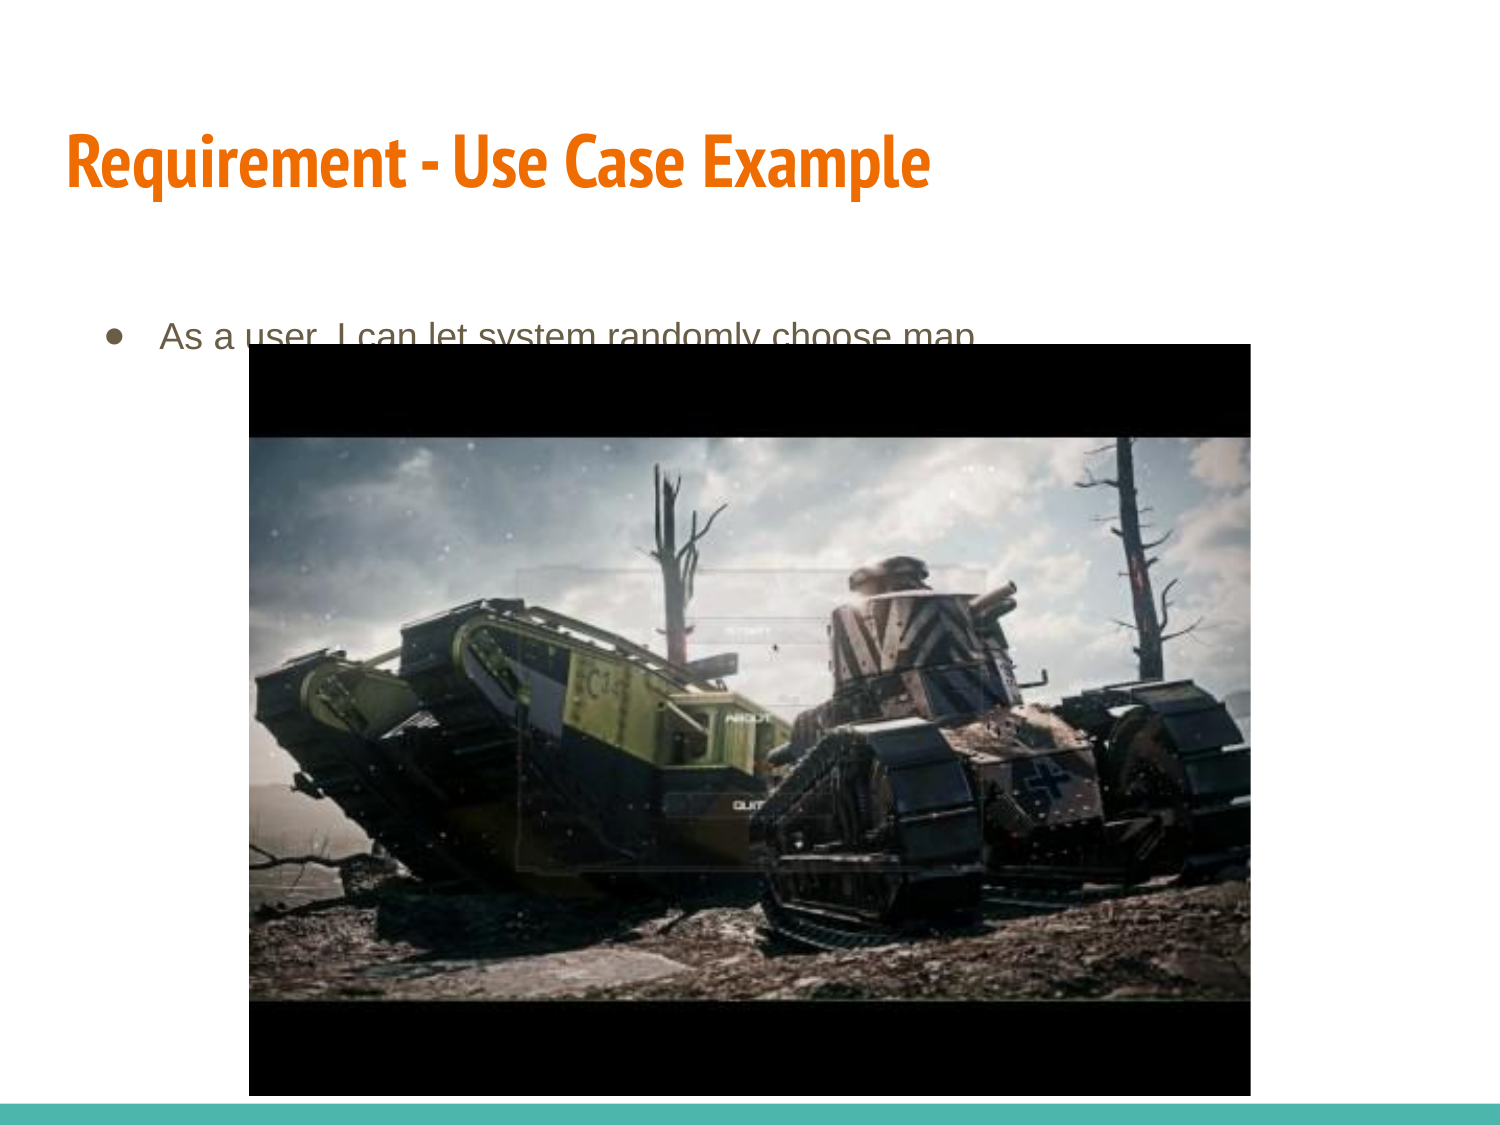

# Requirement - Use Case Example
As a user, I can let system randomly choose map.